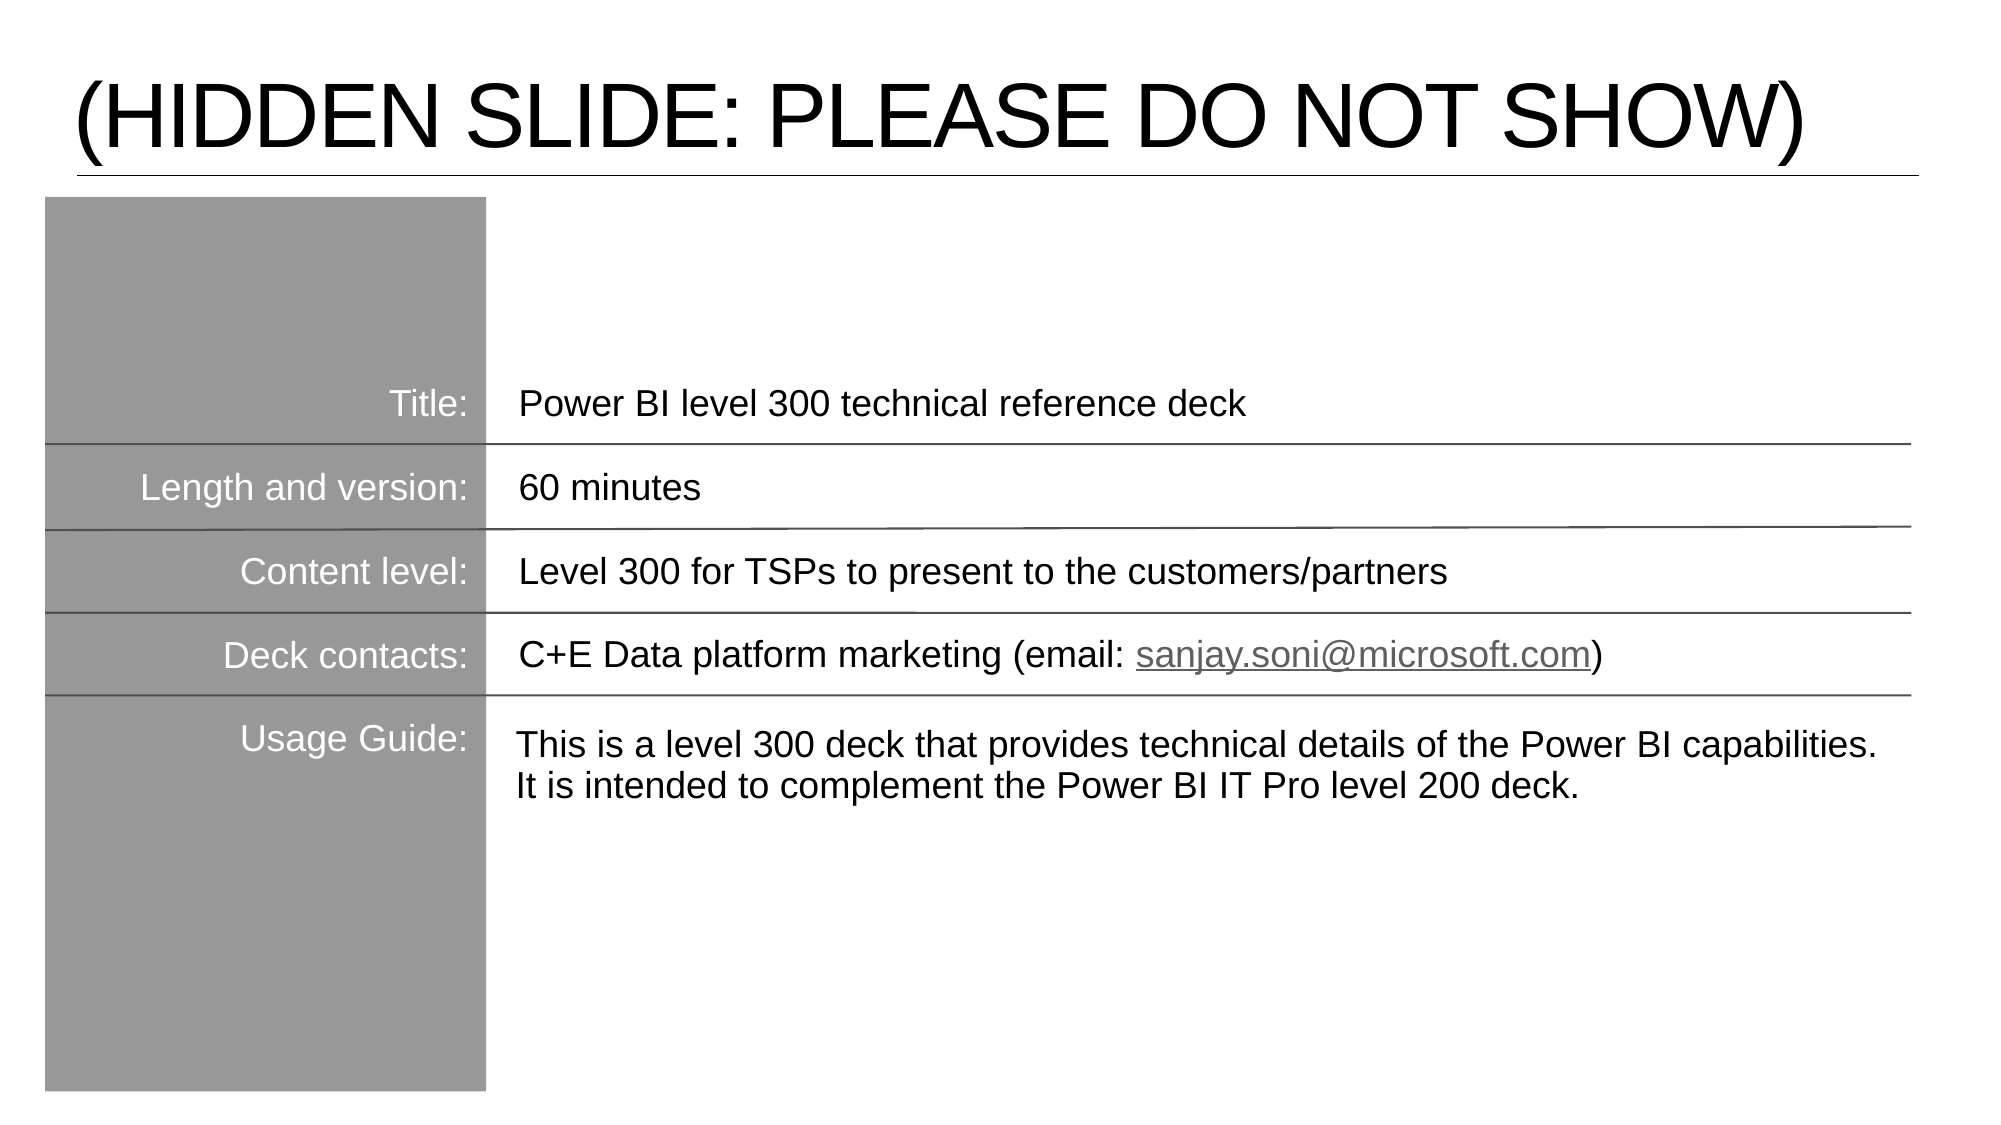

# (HIDDEN SLIDE: PLEASE DO NOT SHOW)

Title:
Power BI level 300 technical reference deck

60 minutes
Length and version:

Content level:
Level 300 for TSPs to present to the customers/partners

C+E Data platform marketing (email: sanjay.soni@microsoft.com)
Deck contacts:

Usage Guide:
This is a level 300 deck that provides technical details of the Power BI capabilities. It is intended to complement the Power BI IT Pro level 200 deck.